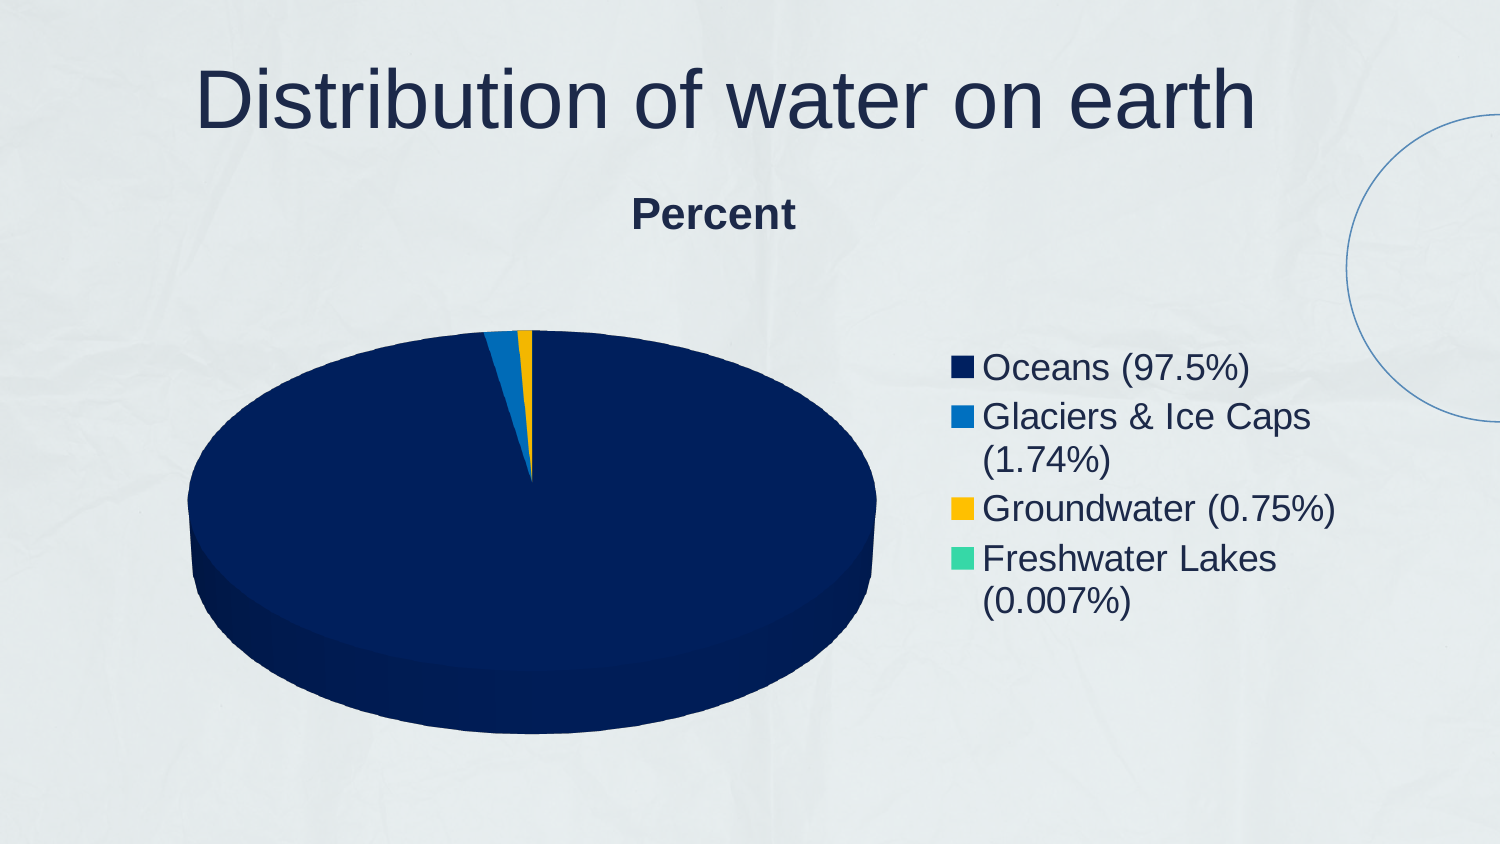

# Distribution of water on earth

[unsupported chart]